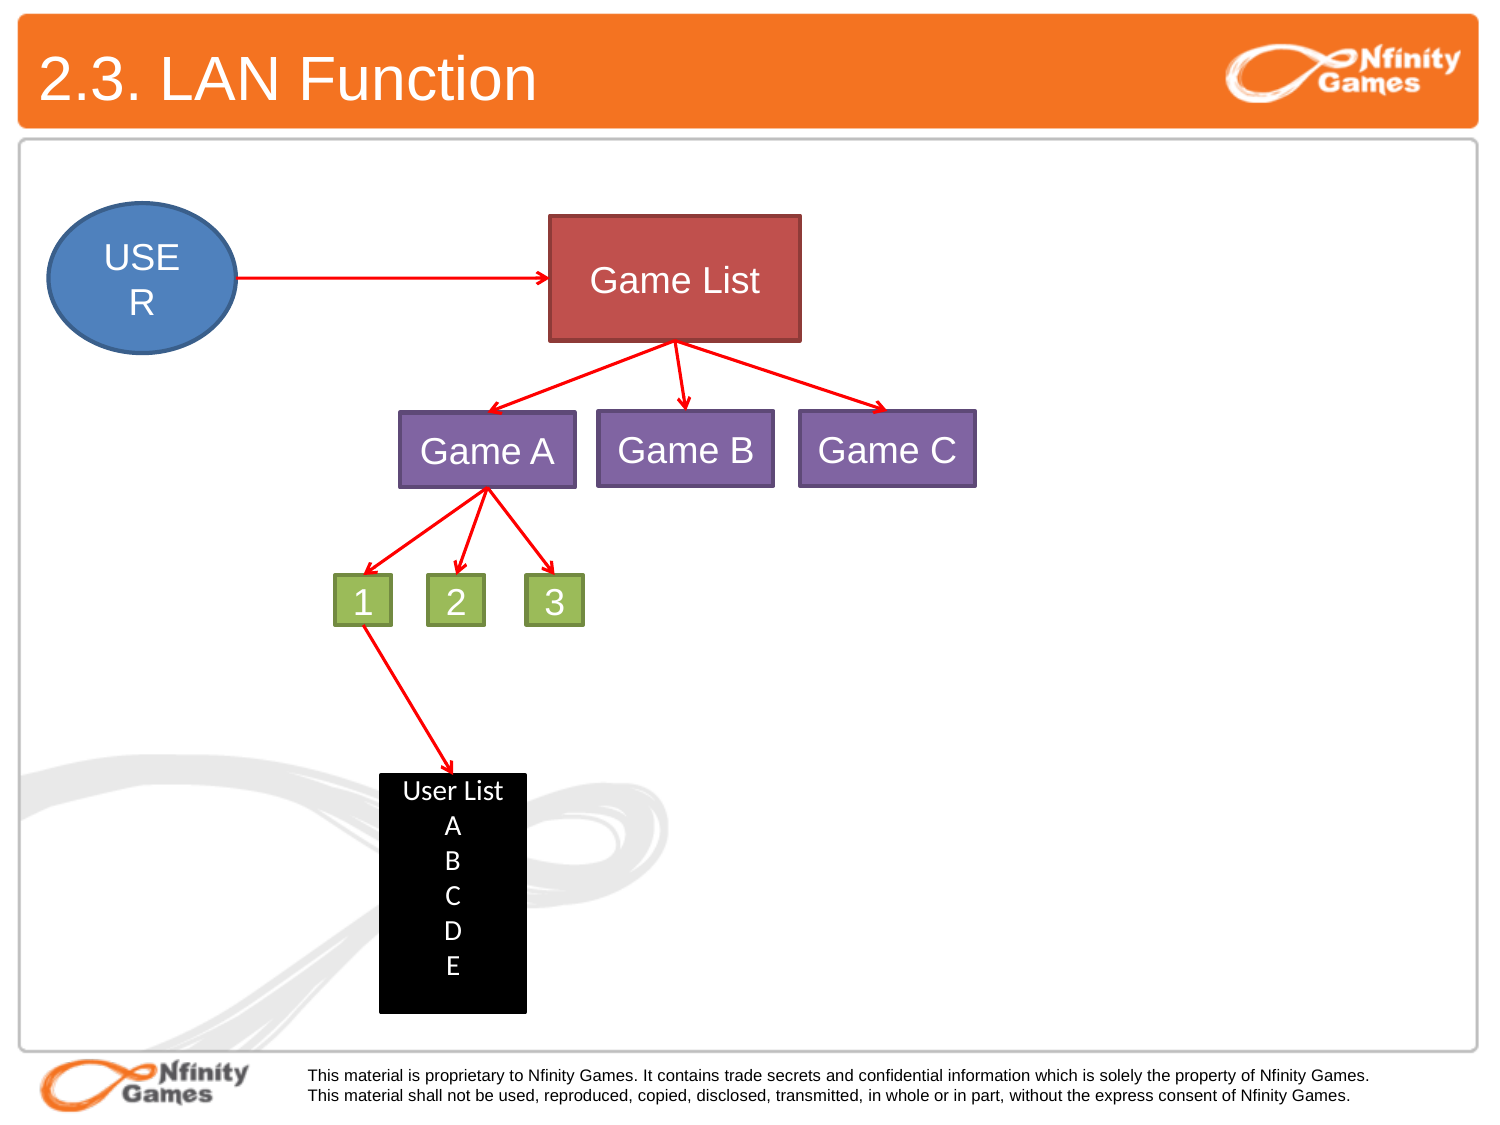

# 2.3. LAN Function
USER
Game List
Game B
Game C
Game A
1
2
3
User List
A
B
C
D
E